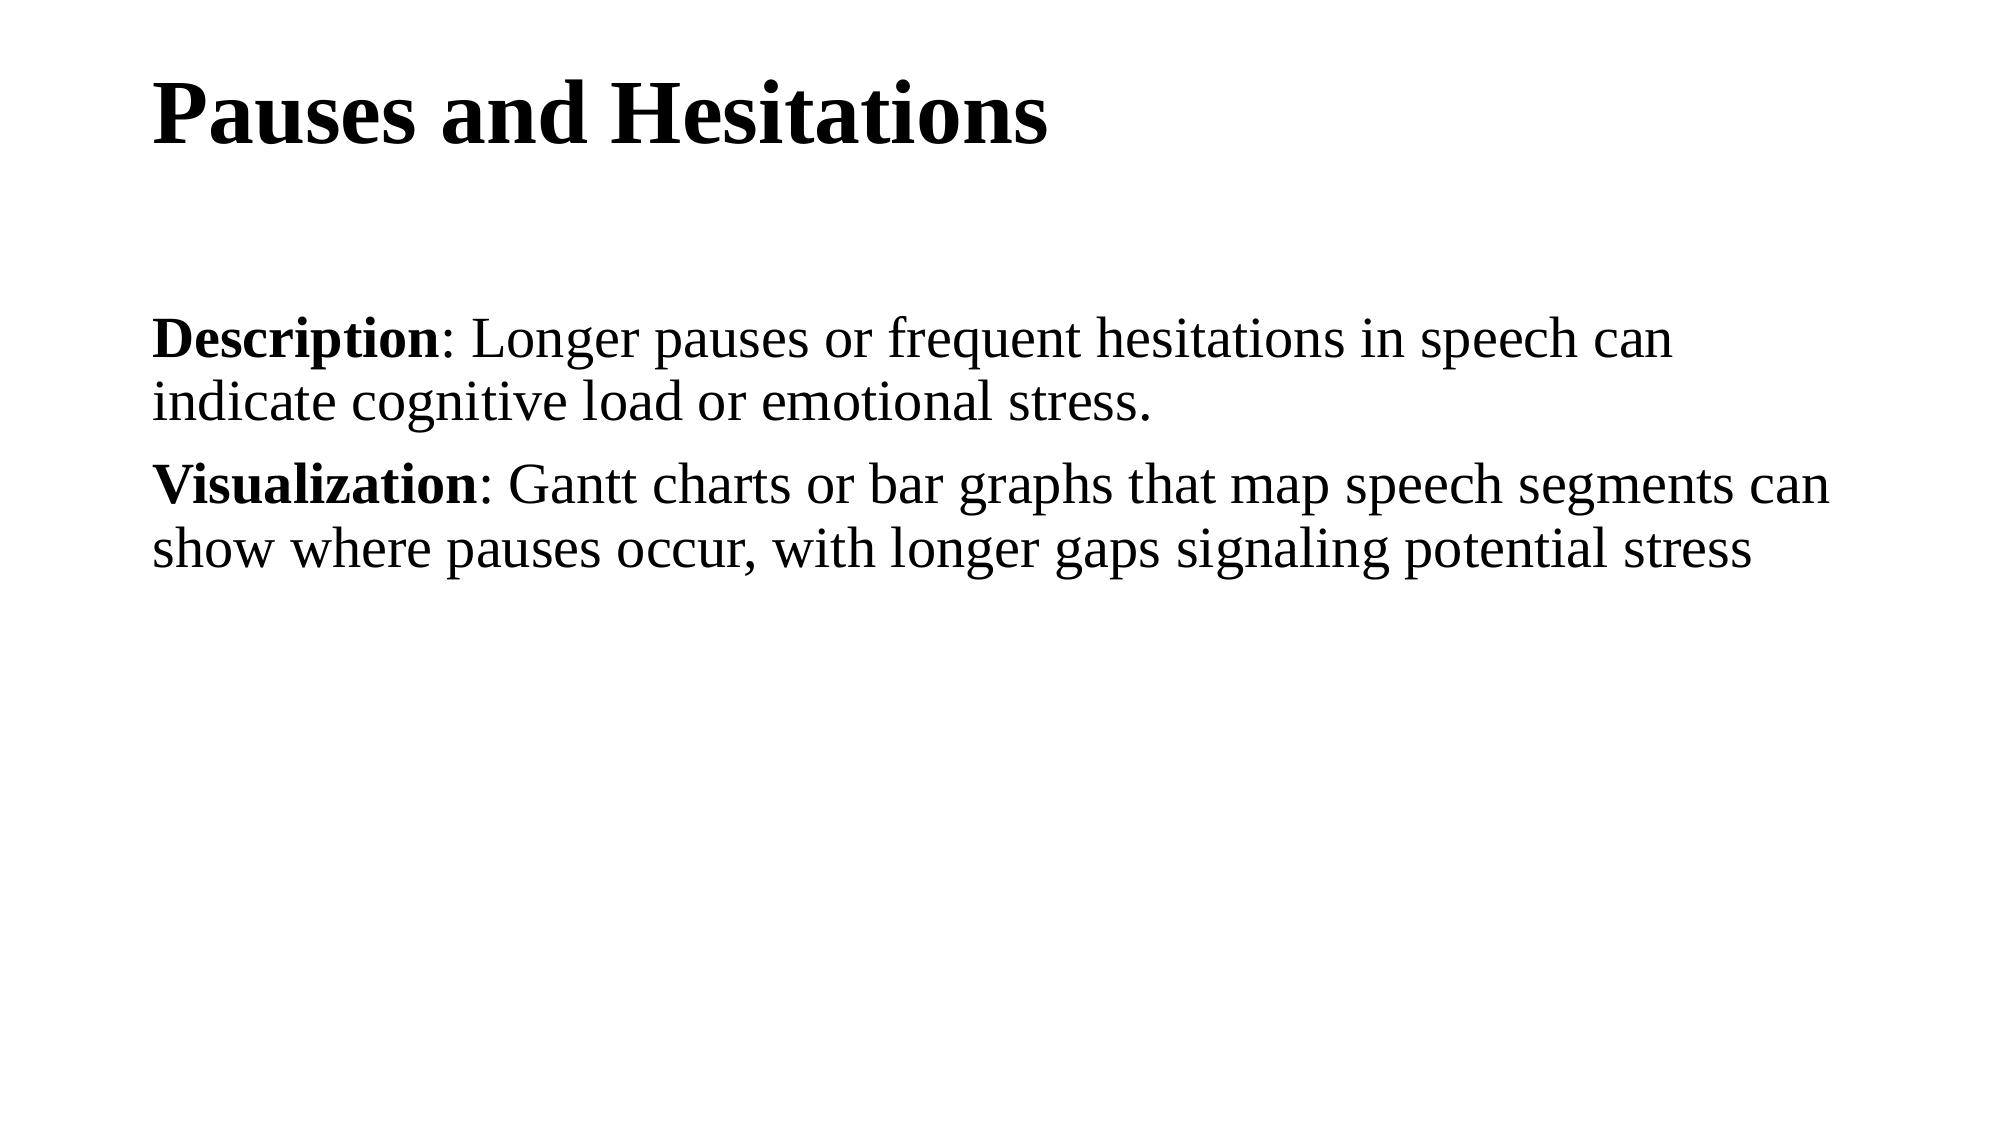

# Pauses and Hesitations
Description: Longer pauses or frequent hesitations in speech can indicate cognitive load or emotional stress.
Visualization: Gantt charts or bar graphs that map speech segments can show where pauses occur, with longer gaps signaling potential stress